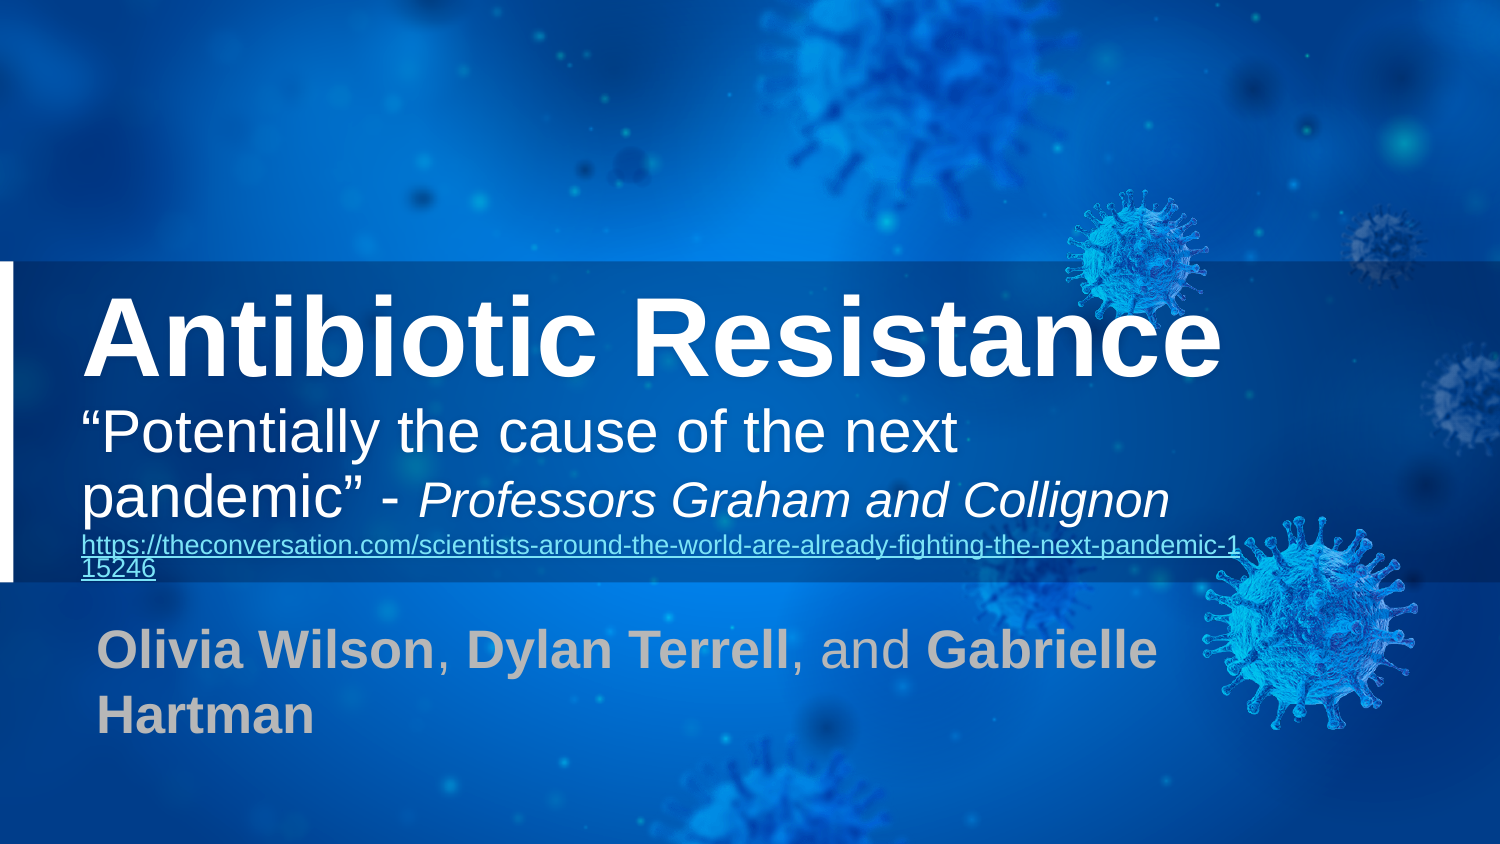

# Antibiotic Resistance
“Potentially the cause of the next pandemic” - Professors Graham and Collignon
https://theconversation.com/scientists-around-the-world-are-already-fighting-the-next-pandemic-115246

Olivia Wilson, Dylan Terrell, and Gabrielle Hartman